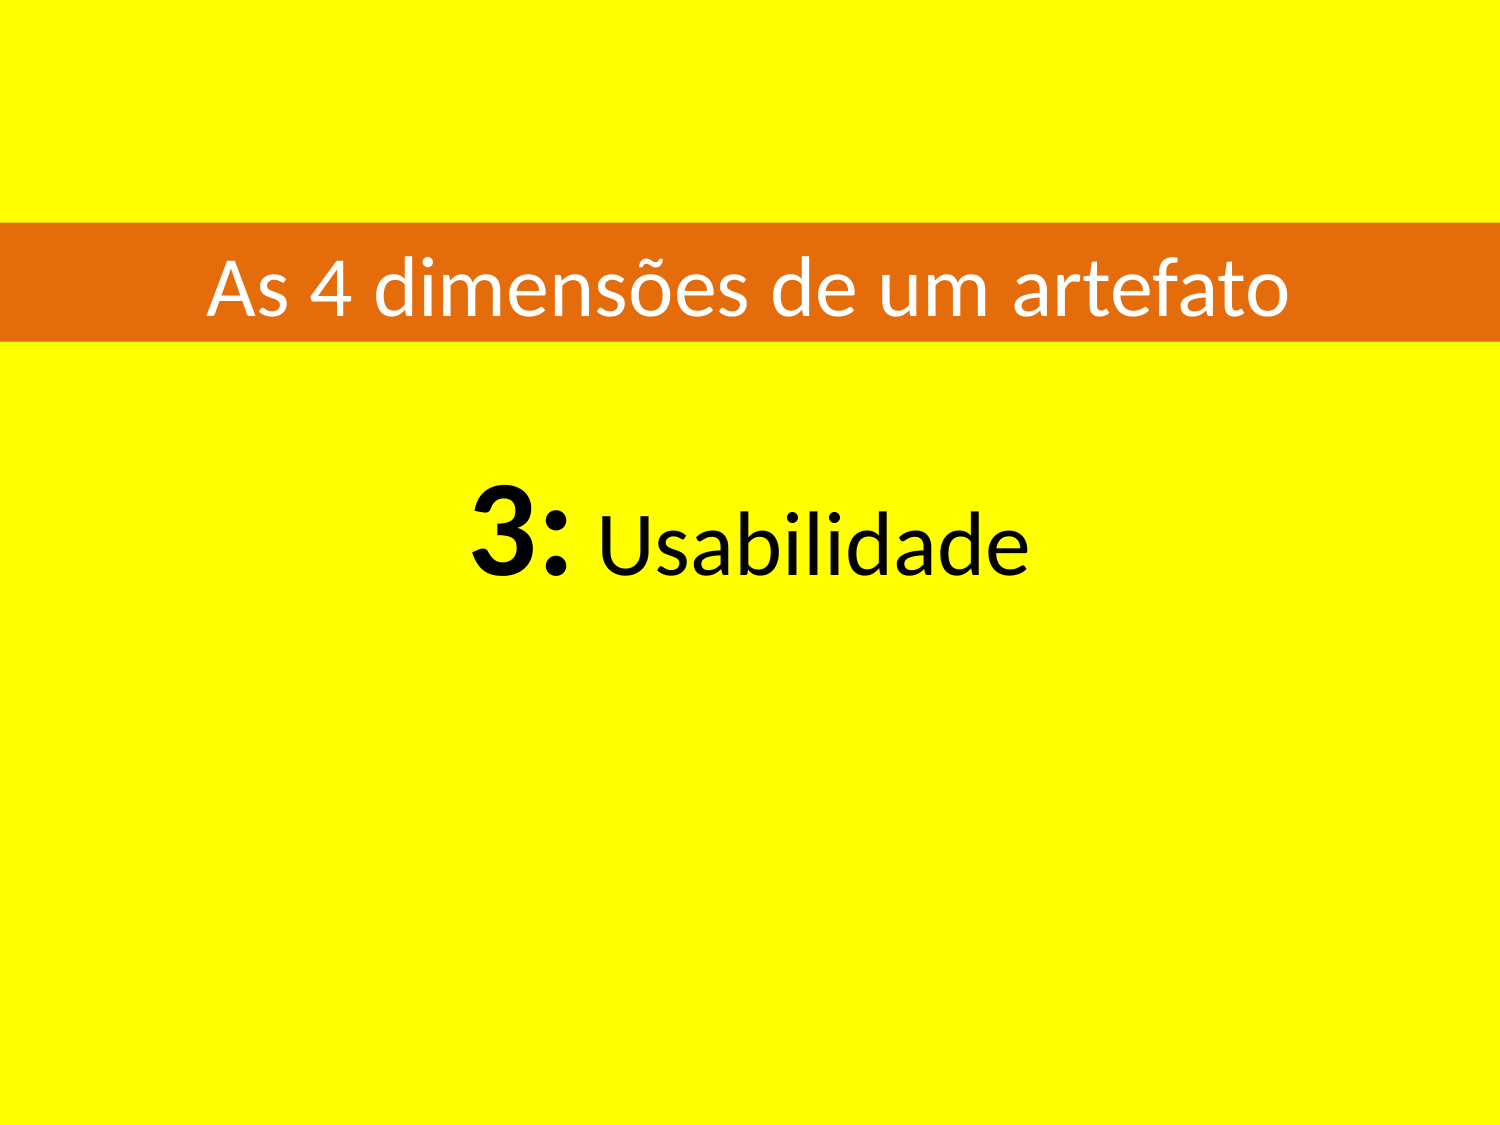

# 3: Usabilidade
As 4 dimensões de um artefato